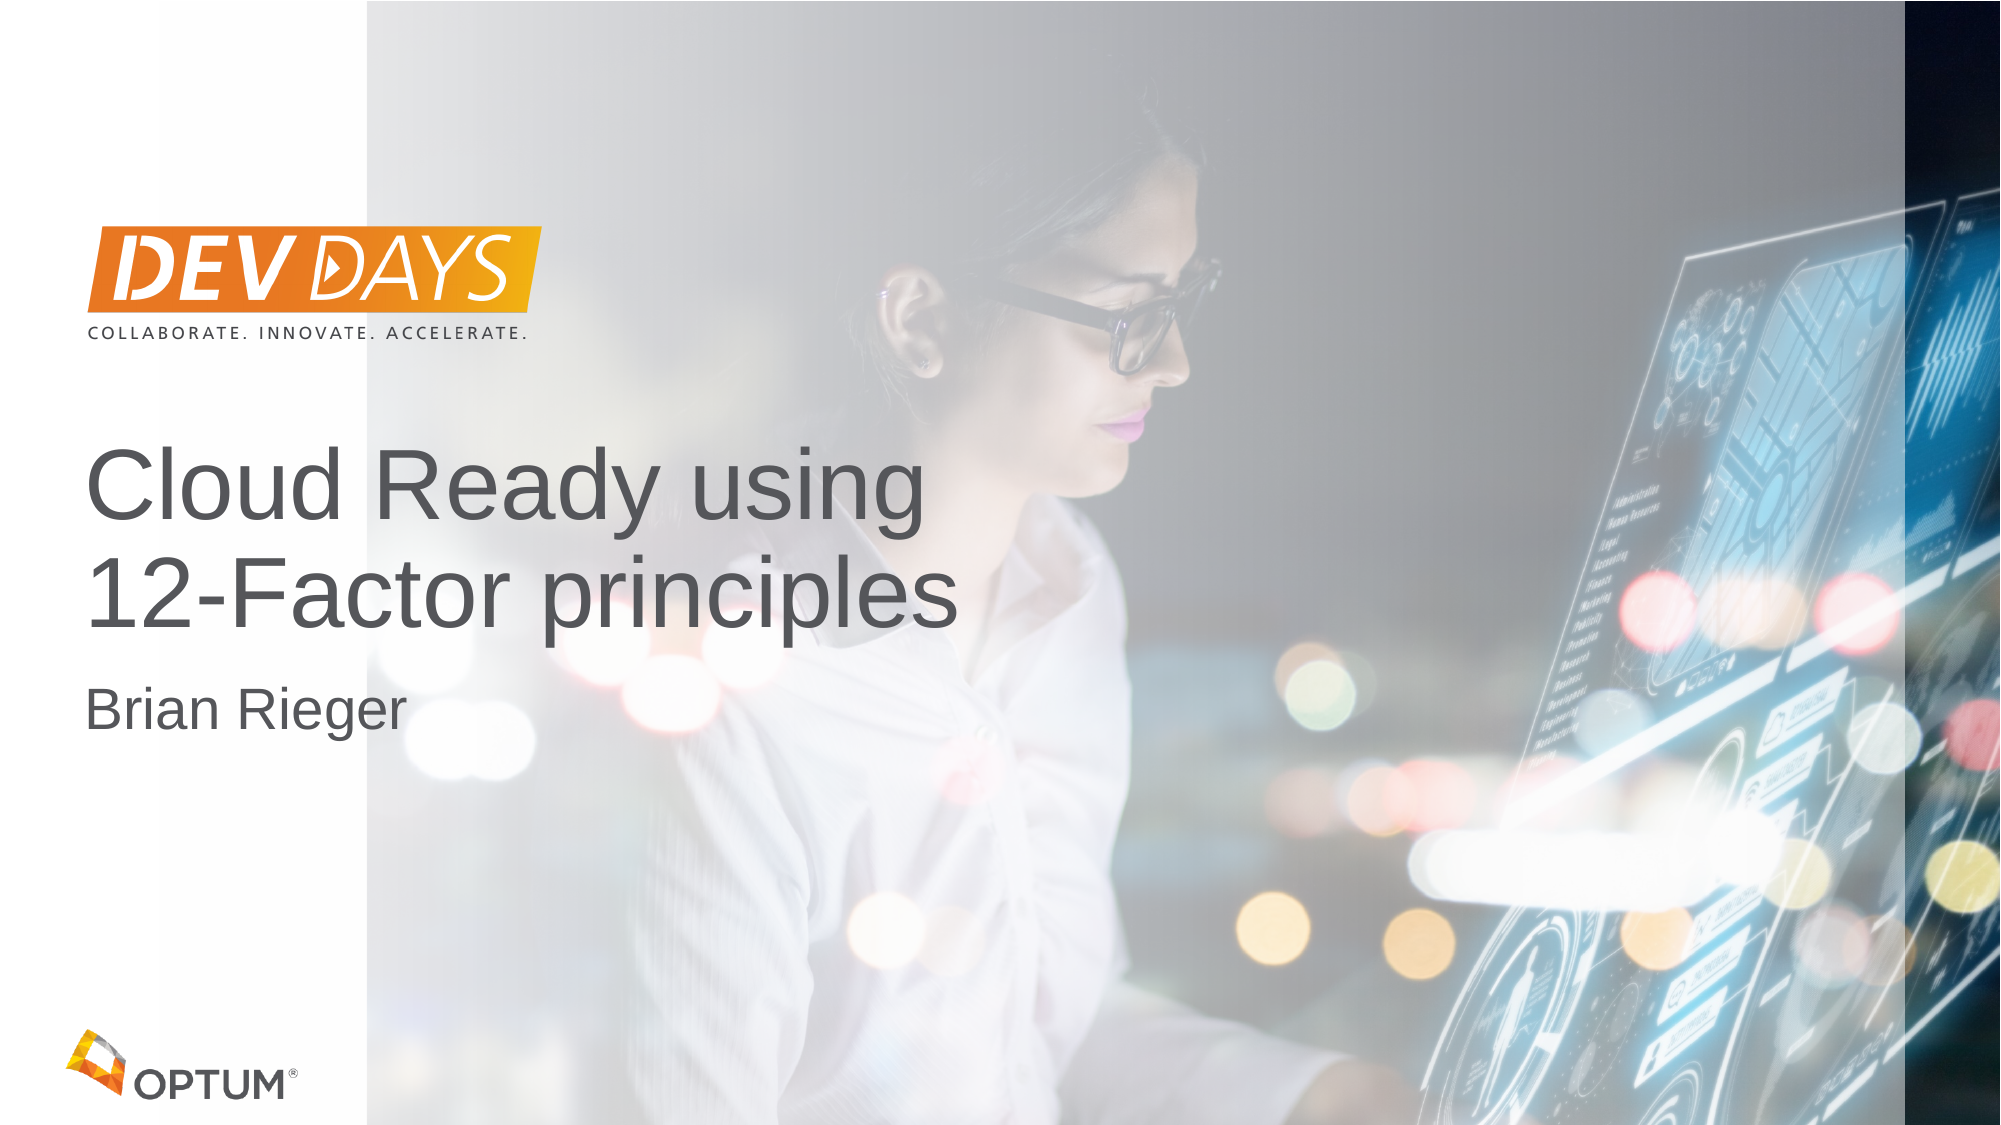

# Cloud Ready using 12-Factor principles
Brian Rieger